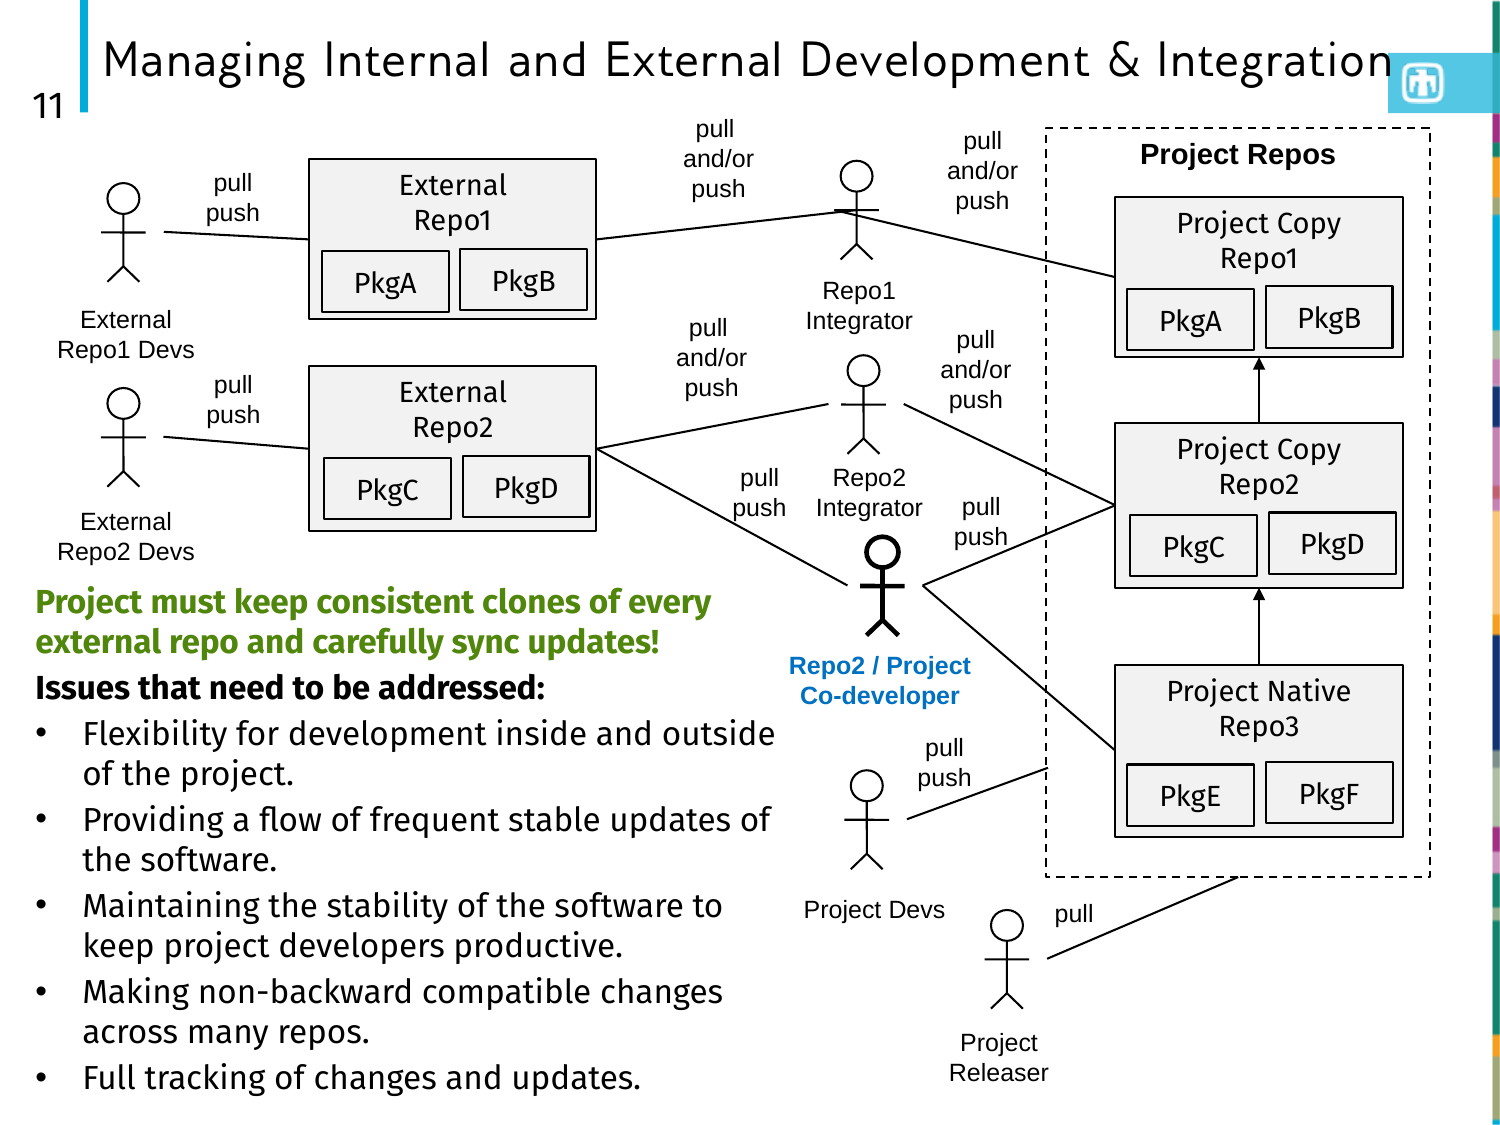

Managing Internal and External Development & Integration
11
pull
and/or
push
pull
and/or
push
Project Repos
pull
push
External
Repo1

External Repo1 Devs
Project Copy
Repo1

PkgB
PkgA
Repo1 Integrator
PkgB
PkgA
pull
and/or
push
pull
and/or
push

pull
push
External
Repo2

Project Copy
Repo2

Repo2 Integrator
pull
push
PkgD
PkgC
pull
push
External
Repo2 Devs
PkgD
PkgC

Project must keep consistent clones of every external repo and carefully sync updates!
Issues that need to be addressed:
Flexibility for development inside and outside of the project.
Providing a flow of frequent stable updates of the software.
Maintaining the stability of the software to keep project developers productive.
Making non-backward compatible changes across many repos.
Full tracking of changes and updates.
Repo2 / Project
Co-developer
Project Native
Repo3
pull
push

PkgF
PkgE

Project Devs
pull

Project Releaser